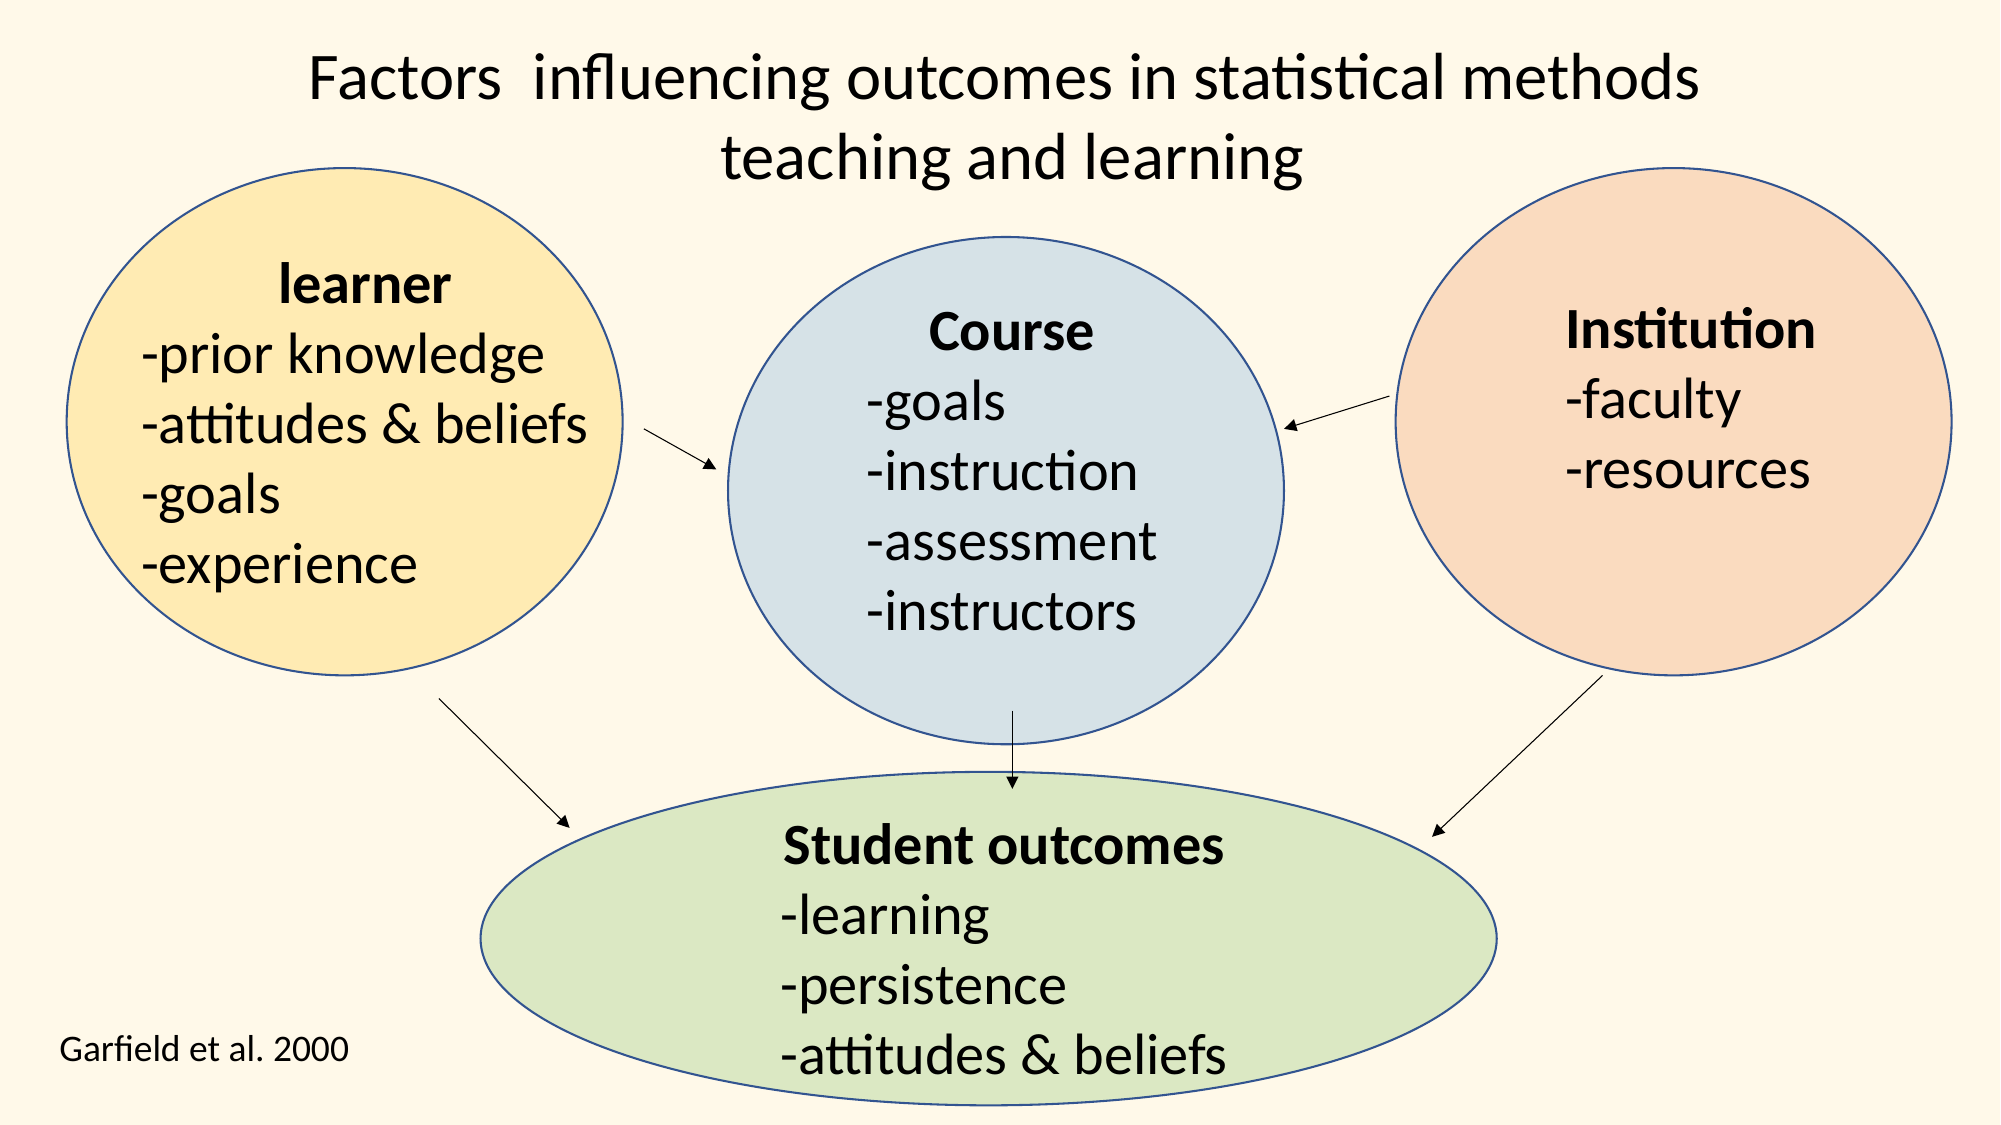

Factors  influencing outcomes in statistical methods
teaching and learning

learner
-prior knowledge
-attitudes & beliefs
-goals
-experience
Institution
-faculty
-resources
Course
-goals
-instruction
-assessment
-instructors

Student outcomes
-learning
-persistence
-attitudes & beliefs
Garfield et al. 2000